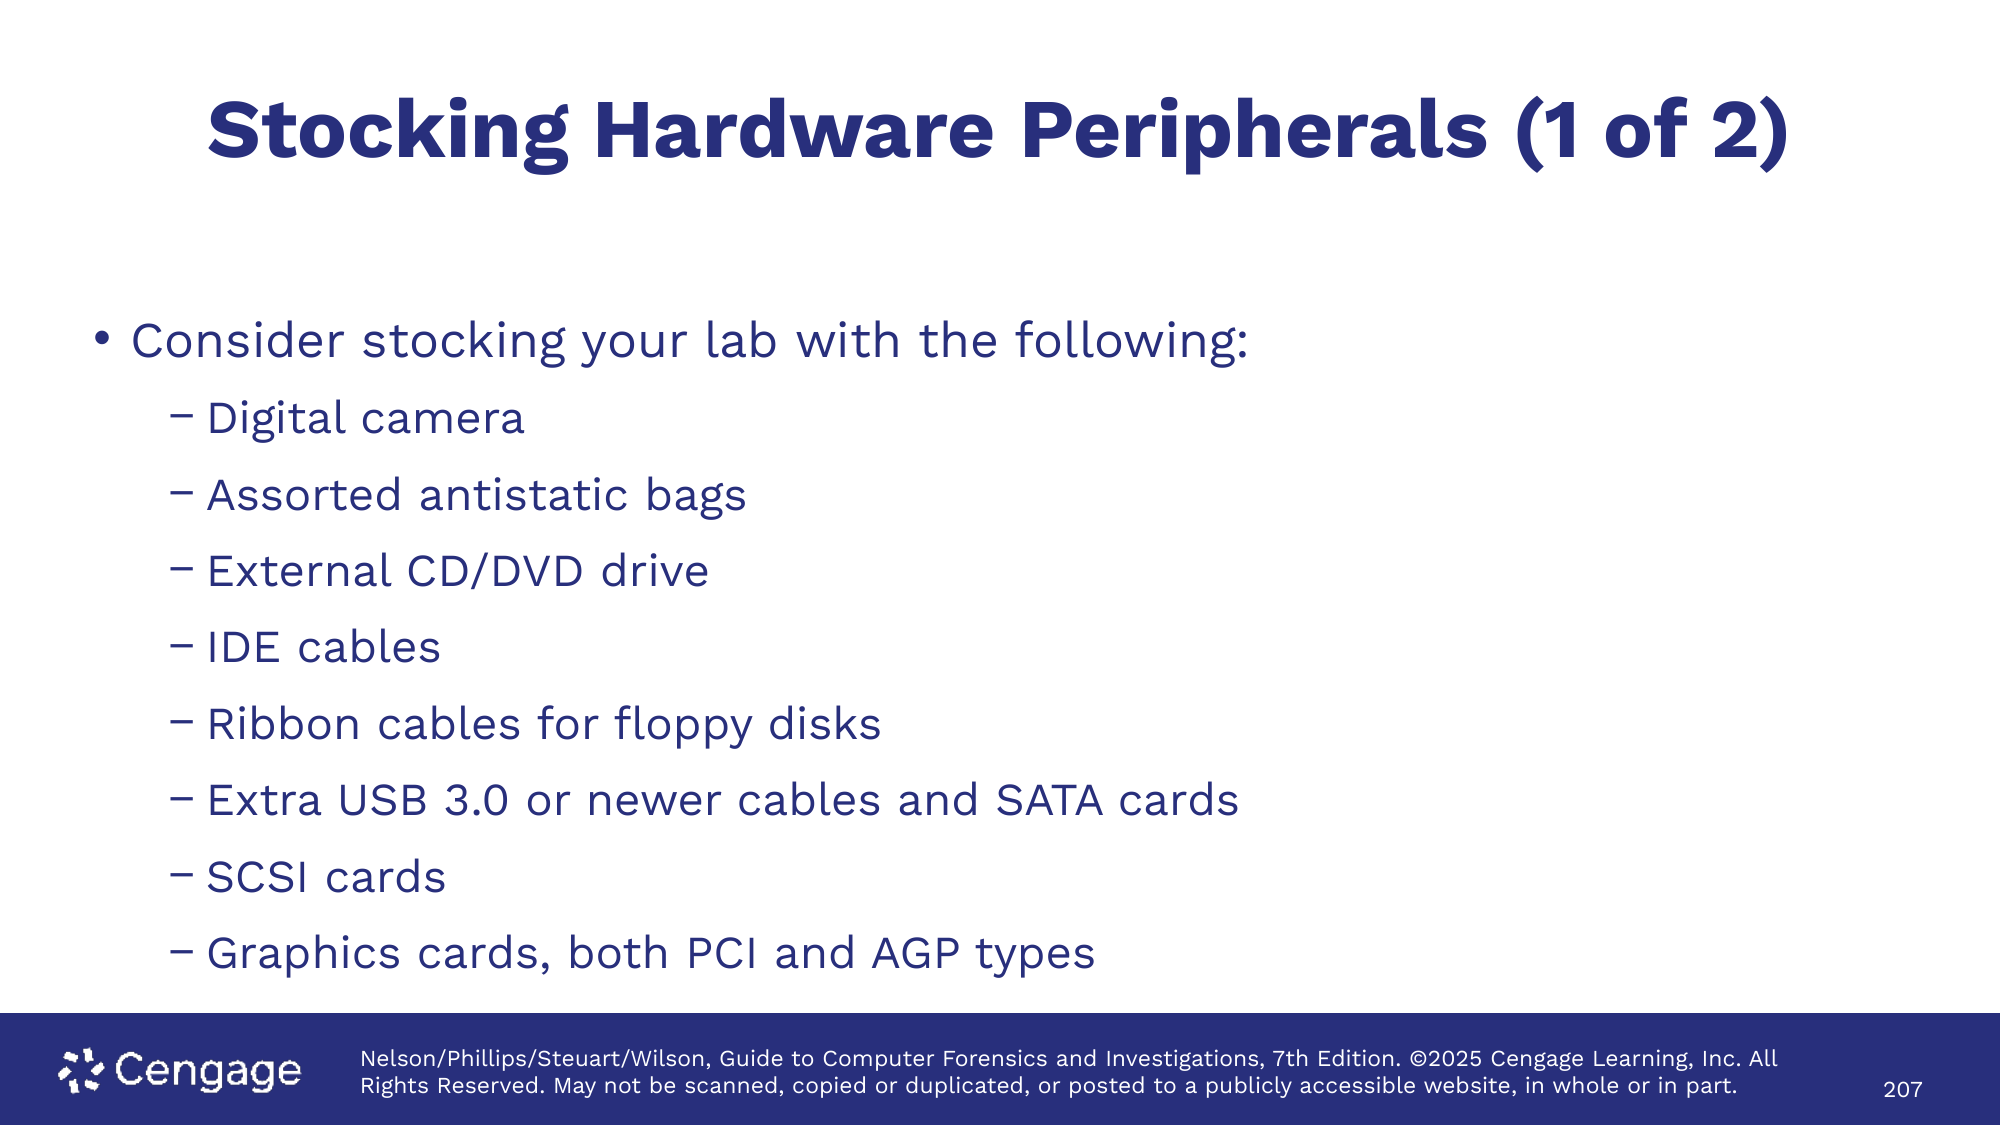

# Stocking Hardware Peripherals (1 of 2)
Consider stocking your lab with the following:
Digital camera
Assorted antistatic bags
External CD/DVD drive
IDE cables
Ribbon cables for floppy disks
Extra USB 3.0 or newer cables and SATA cards
SCSI cards
Graphics cards, both PCI and AGP types